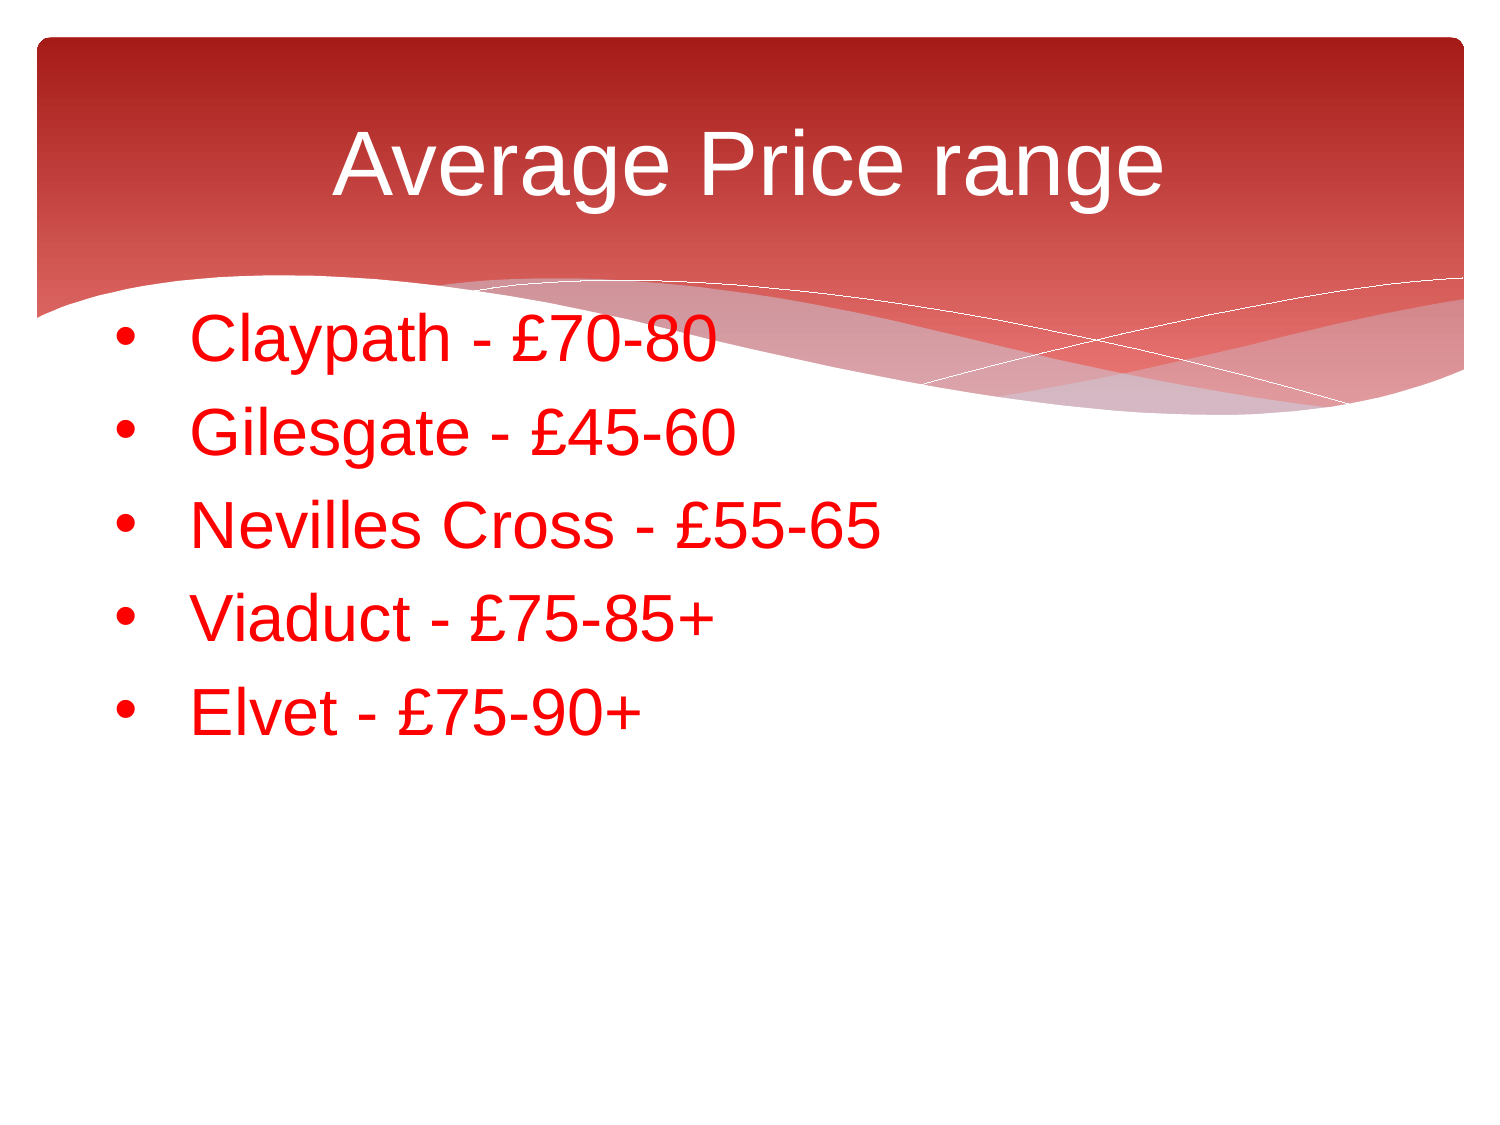

# Average Price range
Claypath - £70-80
Gilesgate - £45-60
Nevilles Cross - £55-65
Viaduct - £75-85+
Elvet - £75-90+